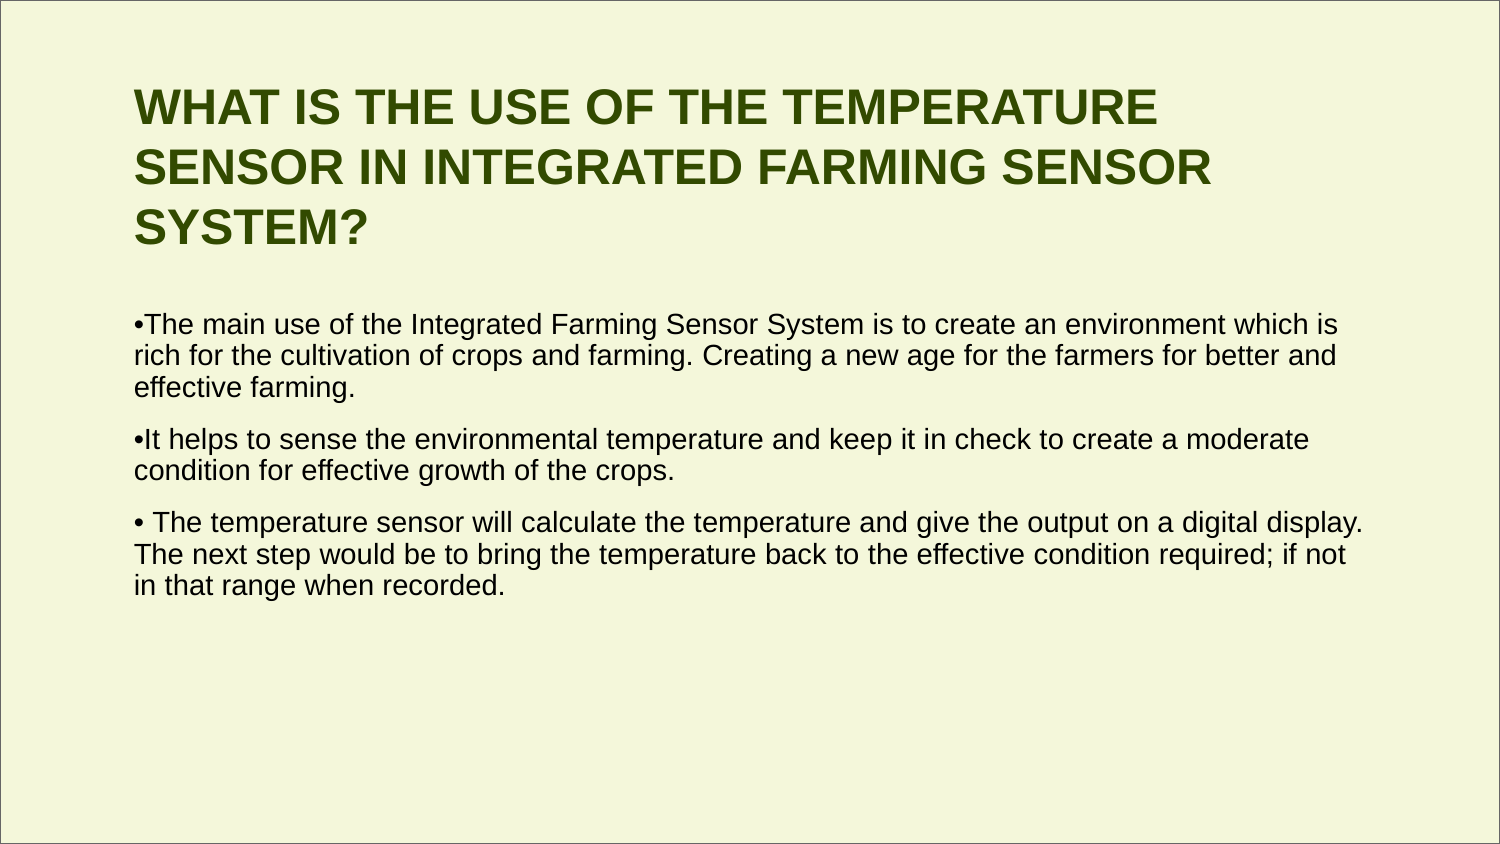

# WHAT IS THE USE OF THE TEMPERATURE SENSOR IN INTEGRATED FARMING SENSOR SYSTEM?
•The main use of the Integrated Farming Sensor System is to create an environment which is rich for the cultivation of crops and farming. Creating a new age for the farmers for better and effective farming.
•It helps to sense the environmental temperature and keep it in check to create a moderate condition for effective growth of the crops.
• The temperature sensor will calculate the temperature and give the output on a digital display. The next step would be to bring the temperature back to the effective condition required; if not in that range when recorded.